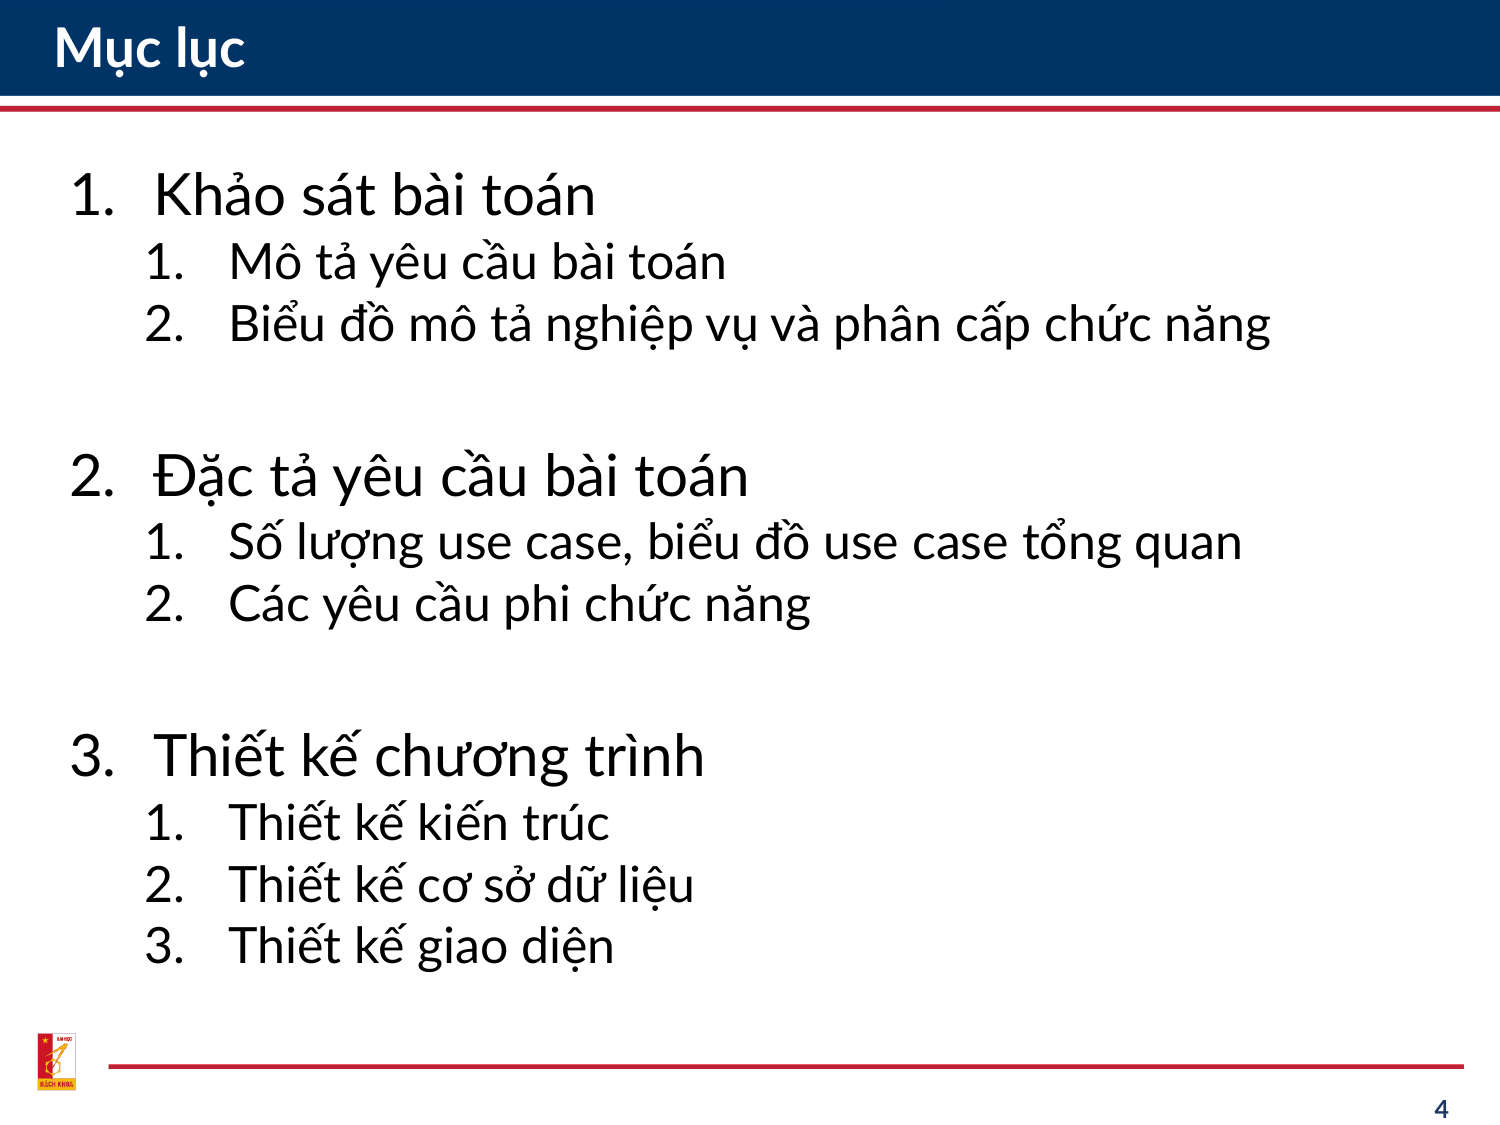

# Mục lục
Khảo sát bài toán
Mô tả yêu cầu bài toán
Biểu đồ mô tả nghiệp vụ và phân cấp chức năng

Đặc tả yêu cầu bài toán
Số lượng use case, biểu đồ use case tổng quan
Các yêu cầu phi chức năng

Thiết kế chương trình
Thiết kế kiến trúc
Thiết kế cơ sở dữ liệu
Thiết kế giao diện

4